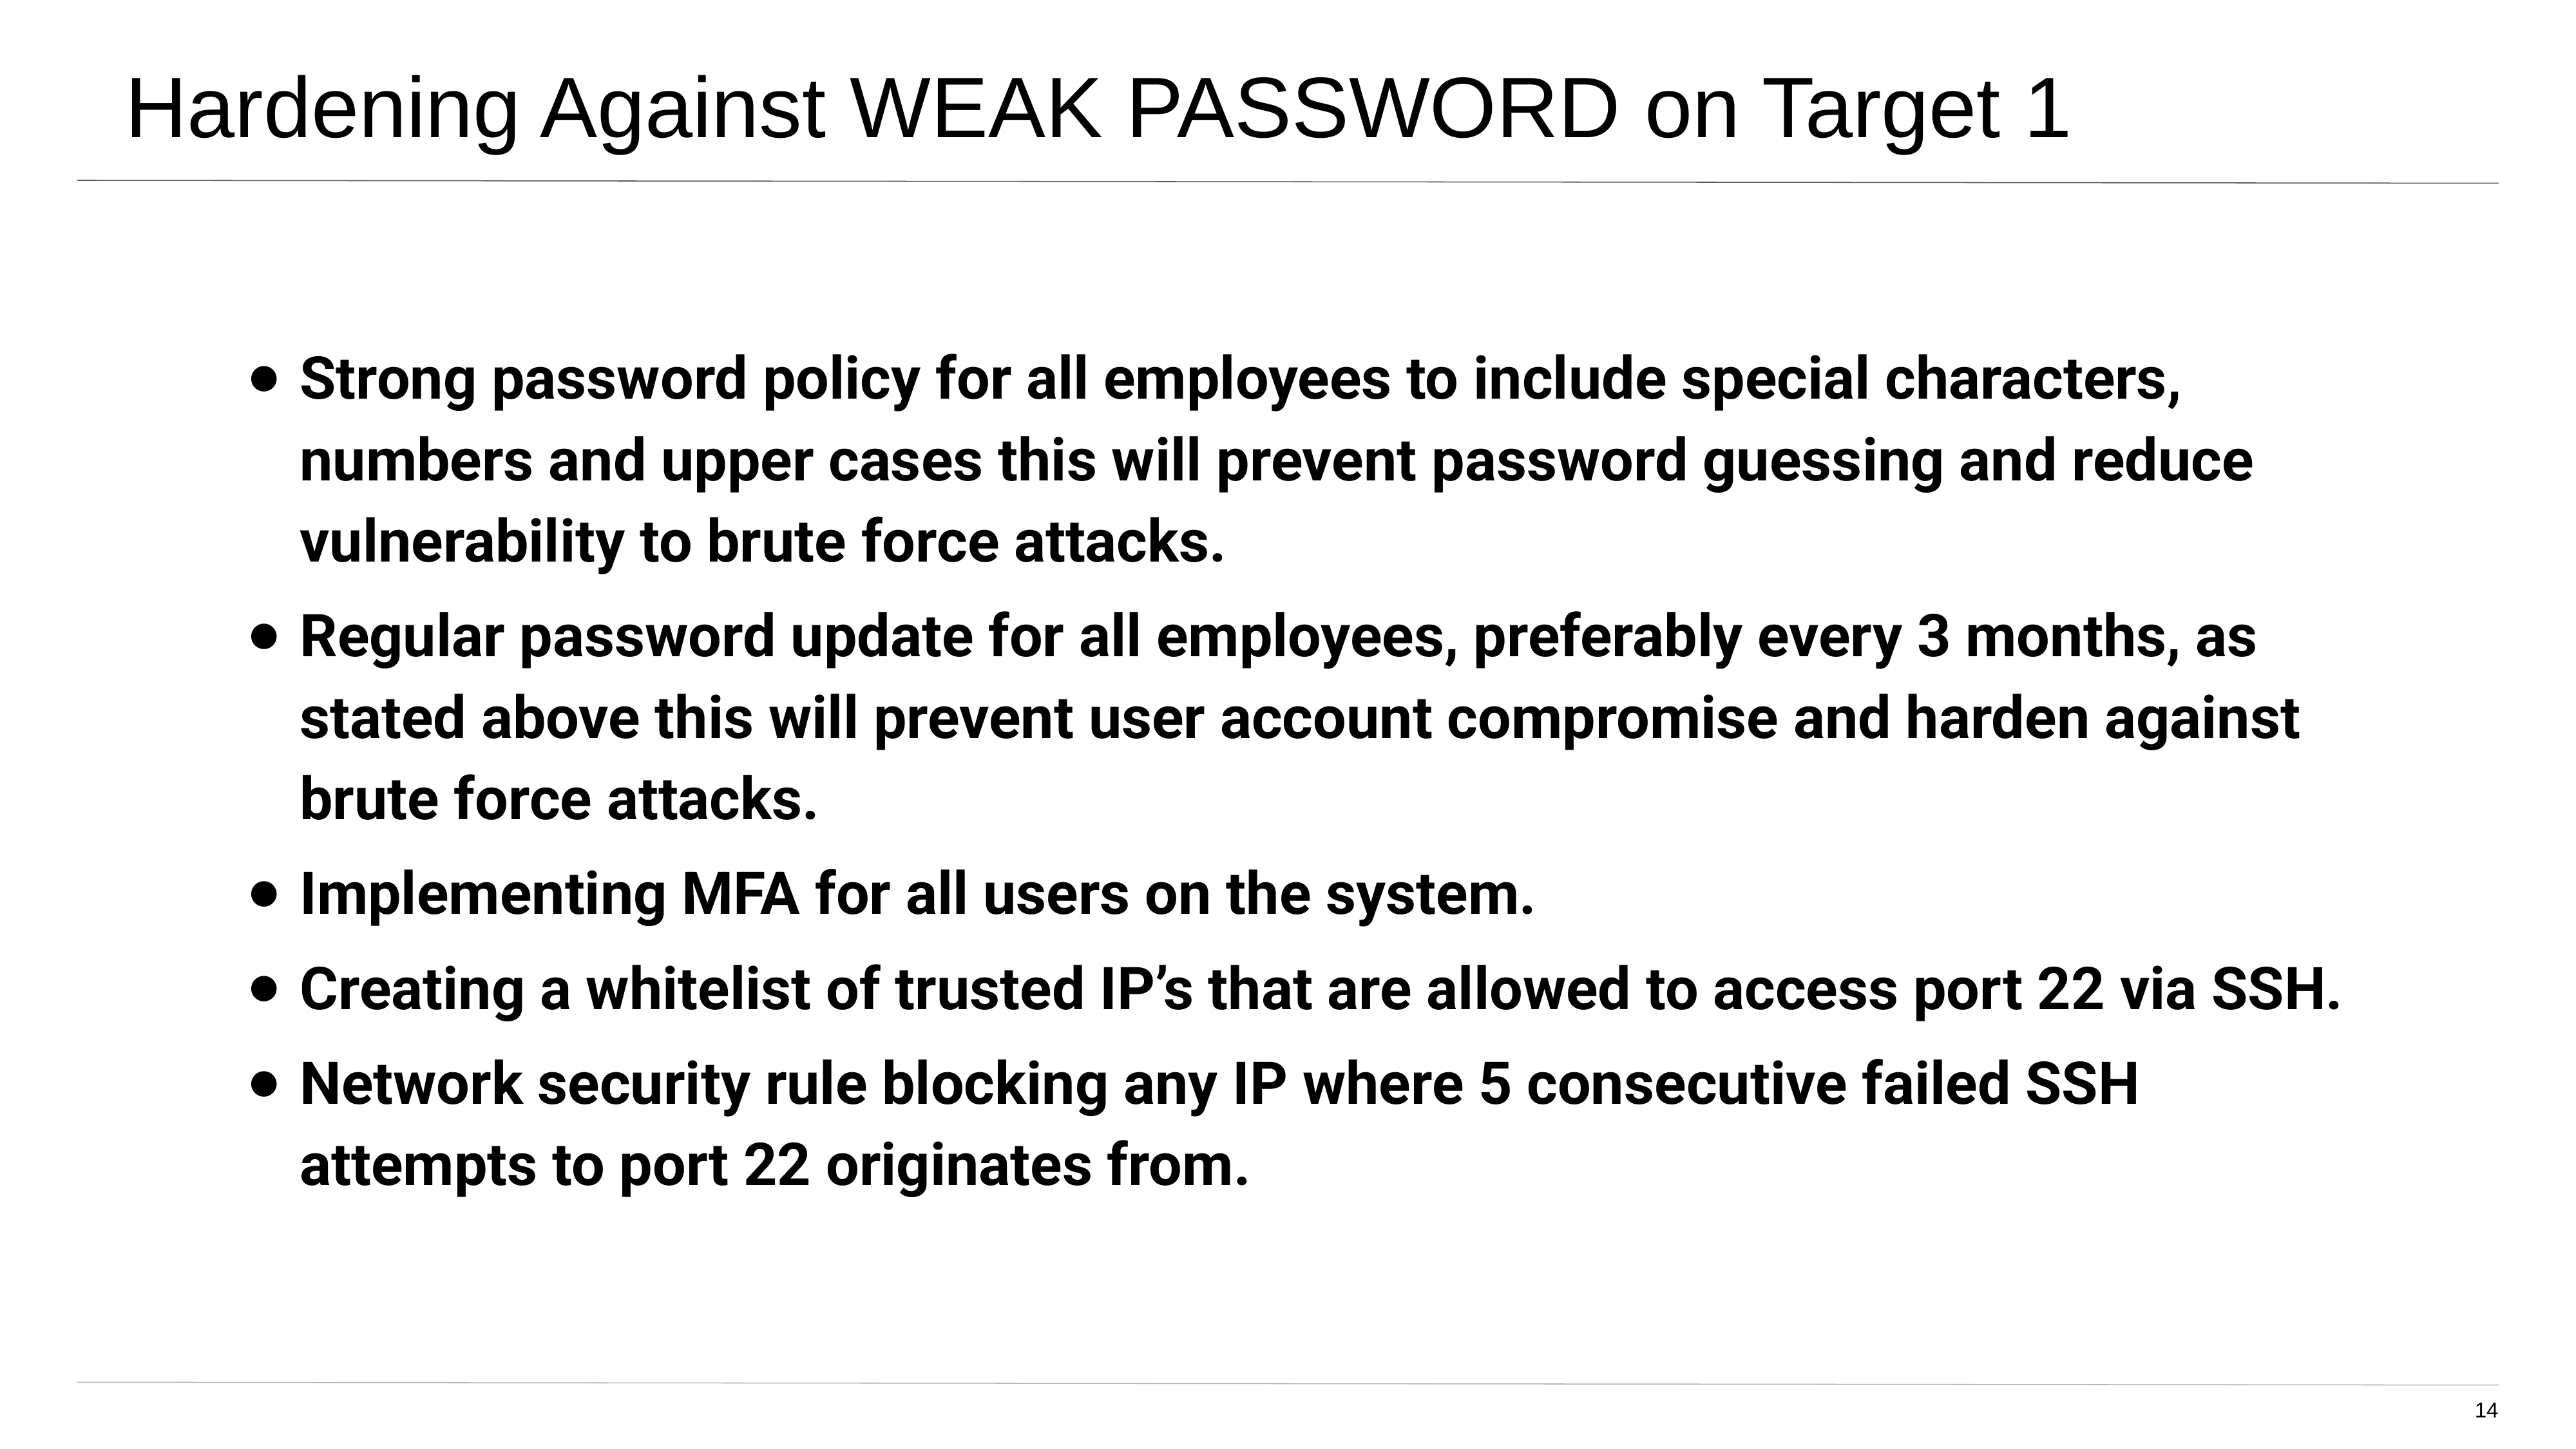

# Hardening Against WEAK PASSWORD on Target 1

Strong password policy for all employees to include special characters, numbers and upper cases this will prevent password guessing and reduce vulnerability to brute force attacks.
Regular password update for all employees, preferably every 3 months, as stated above this will prevent user account compromise and harden against brute force attacks.
Implementing MFA for all users on the system.
Creating a whitelist of trusted IP’s that are allowed to access port 22 via SSH.
Network security rule blocking any IP where 5 consecutive failed SSH attempts to port 22 originates from.
14